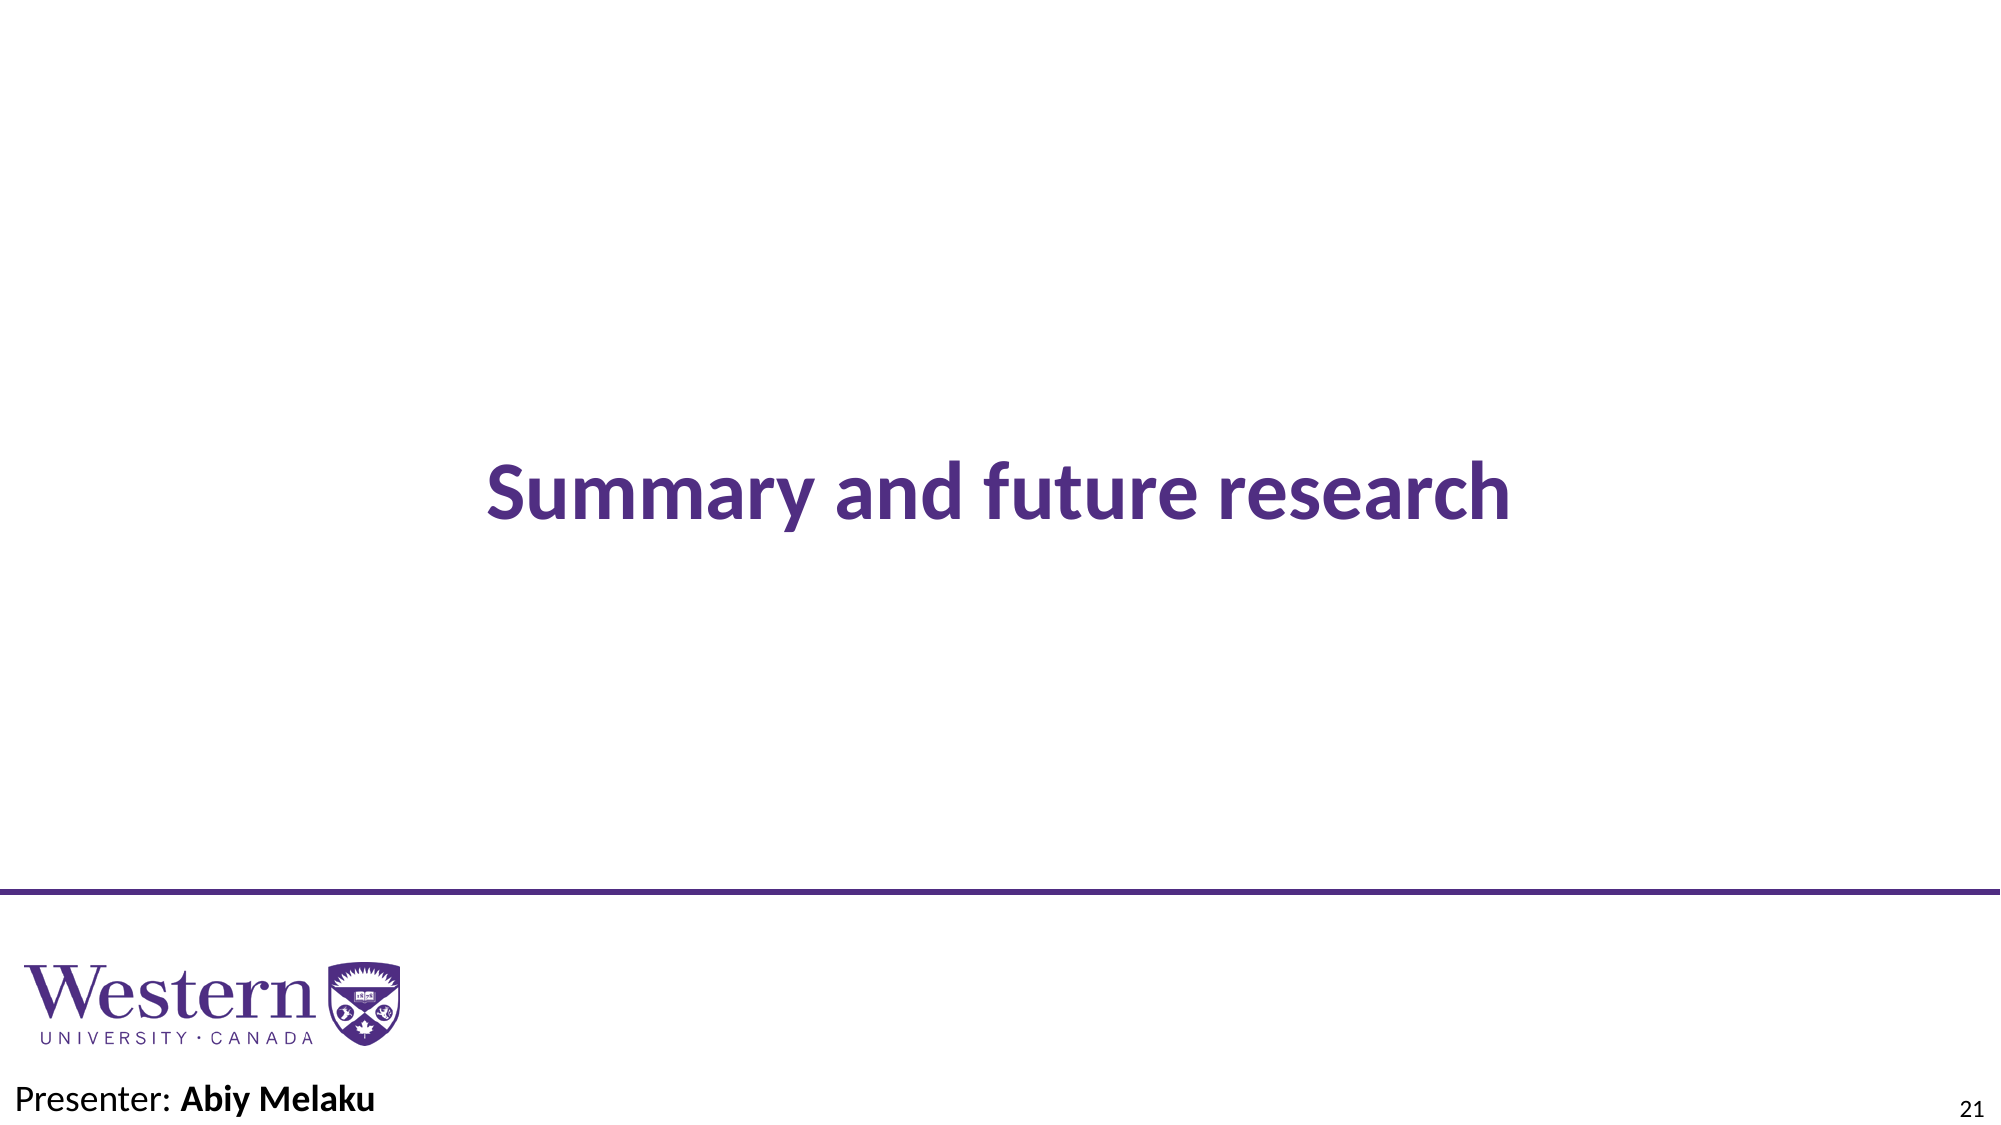

# Summary and future research

Presenter: Abiy Melaku
21